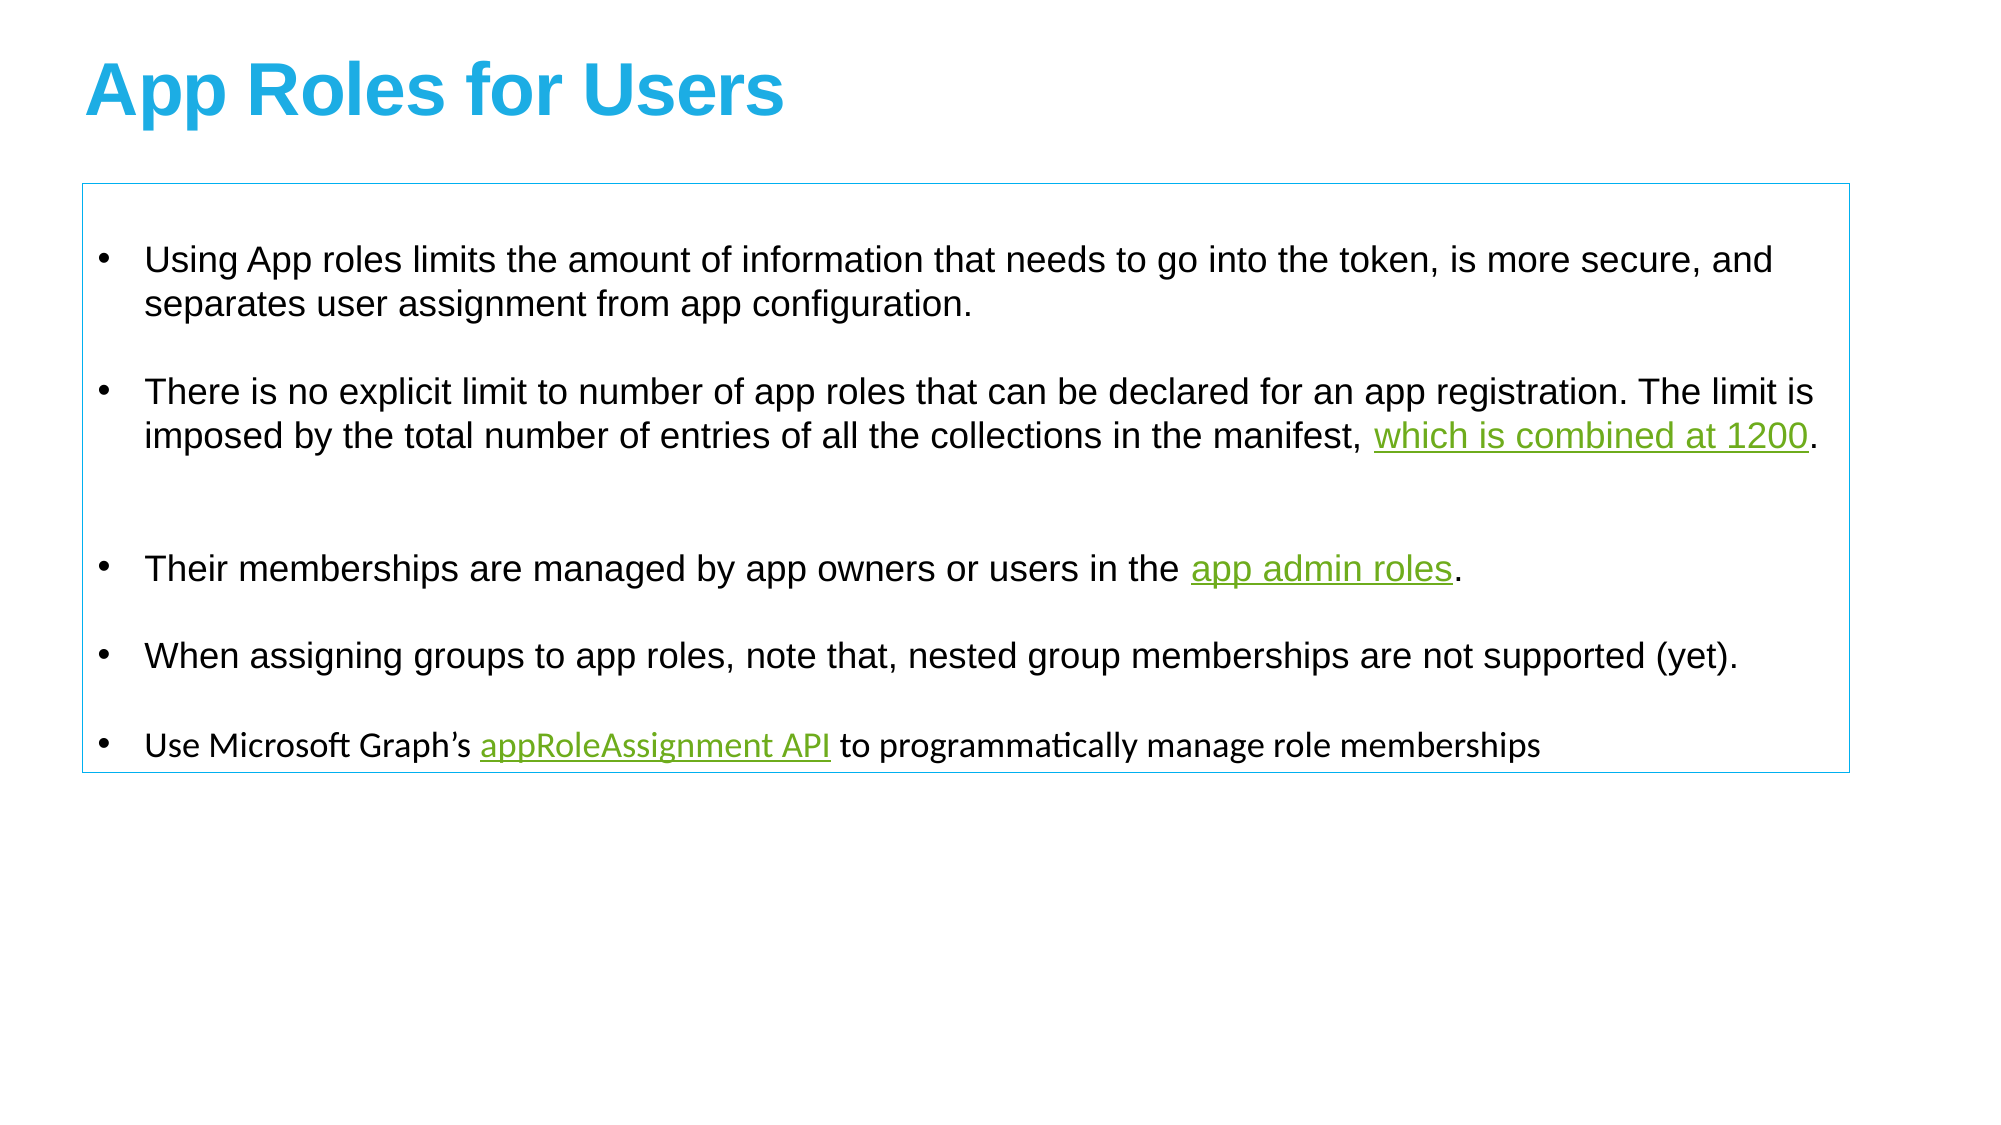

# App Roles for Users

Using App roles limits the amount of information that needs to go into the token, is more secure, and separates user assignment from app configuration.

There is no explicit limit to number of app roles that can be declared for an app registration. The limit is imposed by the total number of entries of all the collections in the manifest, which is combined at 1200.

Their memberships are managed by app owners or users in the app admin roles.

When assigning groups to app roles, note that, nested group memberships are not supported (yet).

Use Microsoft Graph’s appRoleAssignment API to programmatically manage role memberships